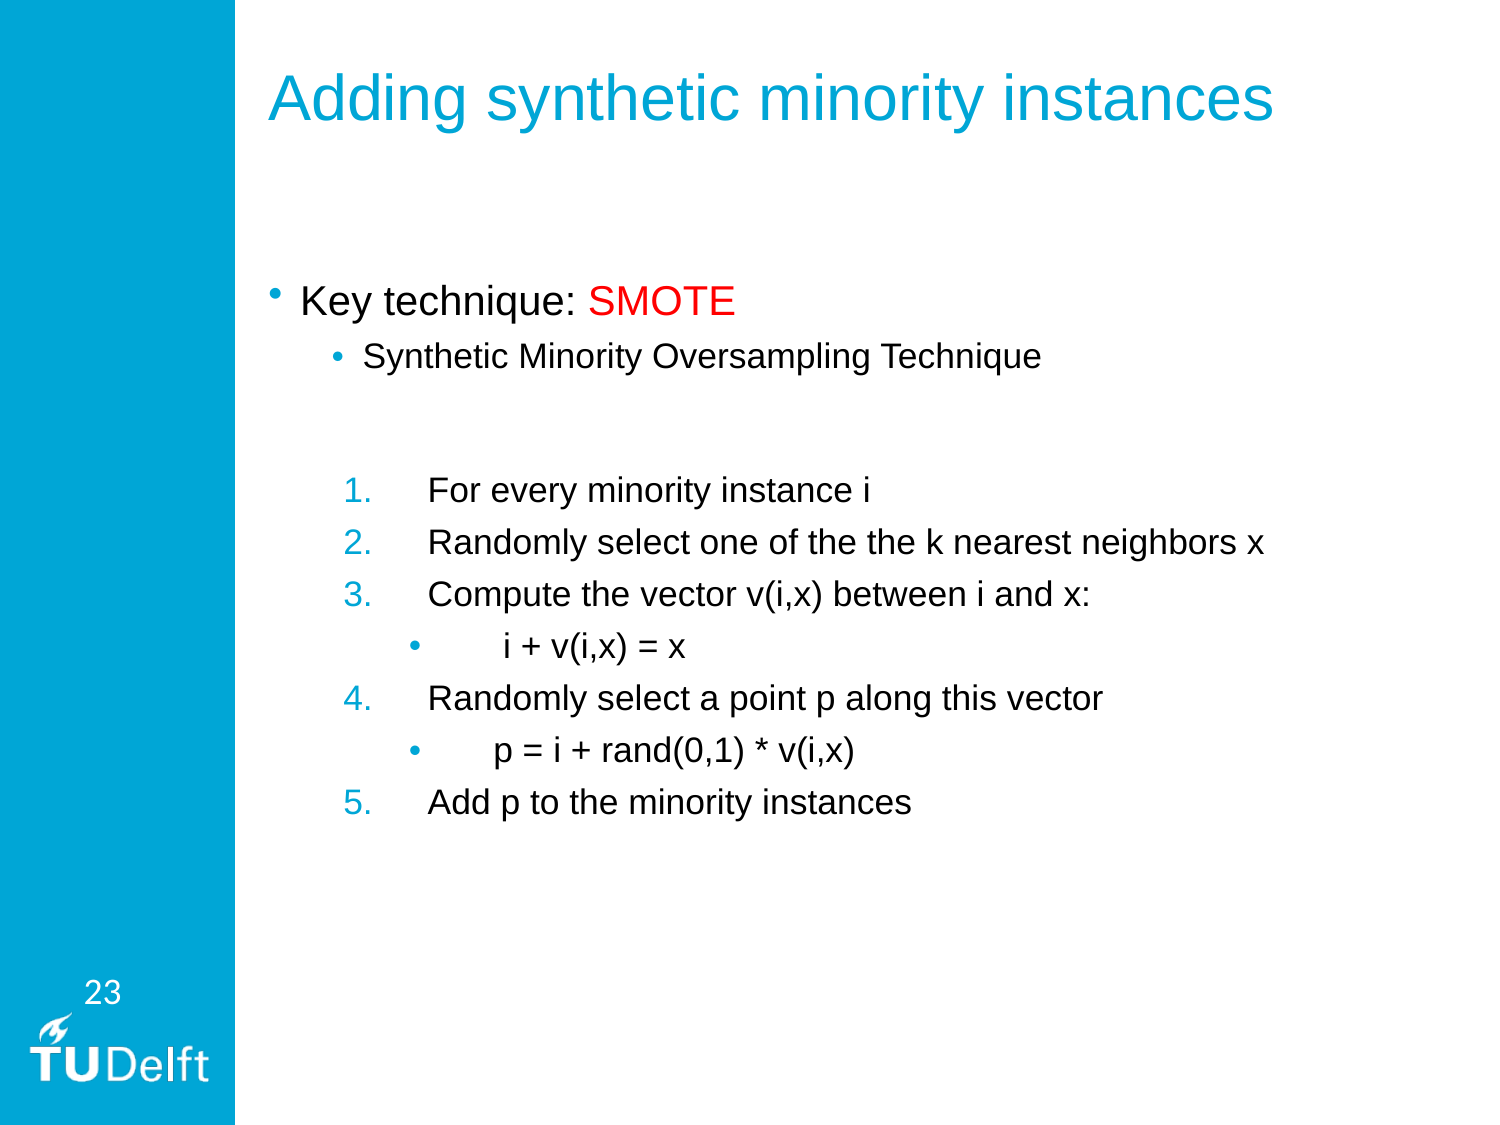

# Adding synthetic minority instances
Key technique: SMOTE
Synthetic Minority Oversampling Technique

For every minority instance i
Randomly select one of the the k nearest neighbors x
Compute the vector v(i,x) between i and x:
 i + v(i,x) = x
Randomly select a point p along this vector
p = i + rand(0,1) * v(i,x)
Add p to the minority instances